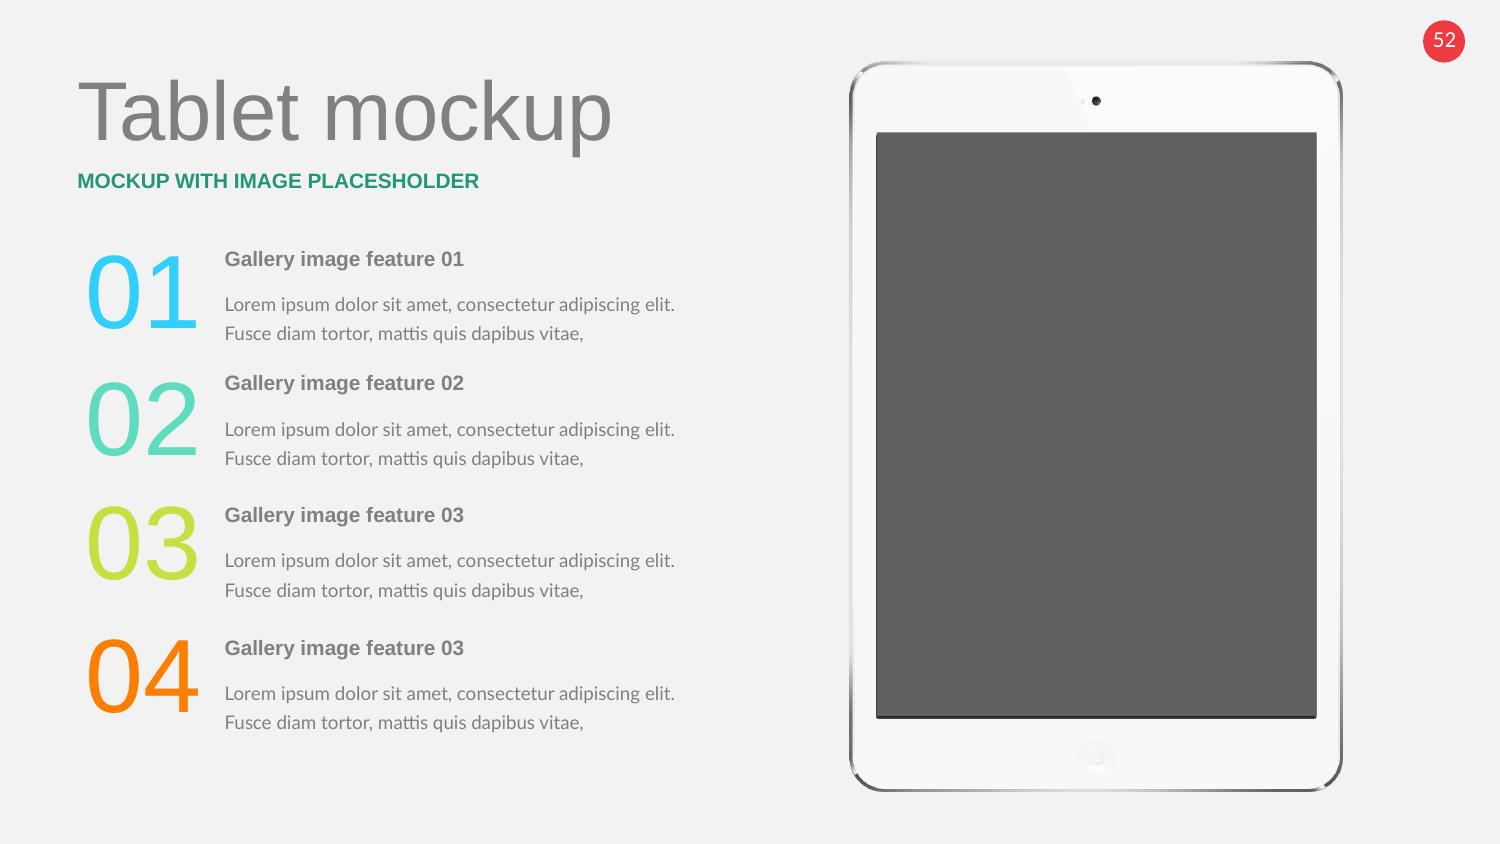

Tablet mockup

MOCKUP WITH IMAGE PLACESHOLDER
Gallery image feature 01
01
Lorem ipsum dolor sit amet, consectetur adipiscing elit. Fusce diam tortor, mattis quis dapibus vitae,
Gallery image feature 02
02
Lorem ipsum dolor sit amet, consectetur adipiscing elit. Fusce diam tortor, mattis quis dapibus vitae,
Gallery image feature 03
03
Lorem ipsum dolor sit amet, consectetur adipiscing elit. Fusce diam tortor, mattis quis dapibus vitae,
Gallery image feature 03
04
Lorem ipsum dolor sit amet, consectetur adipiscing elit. Fusce diam tortor, mattis quis dapibus vitae,